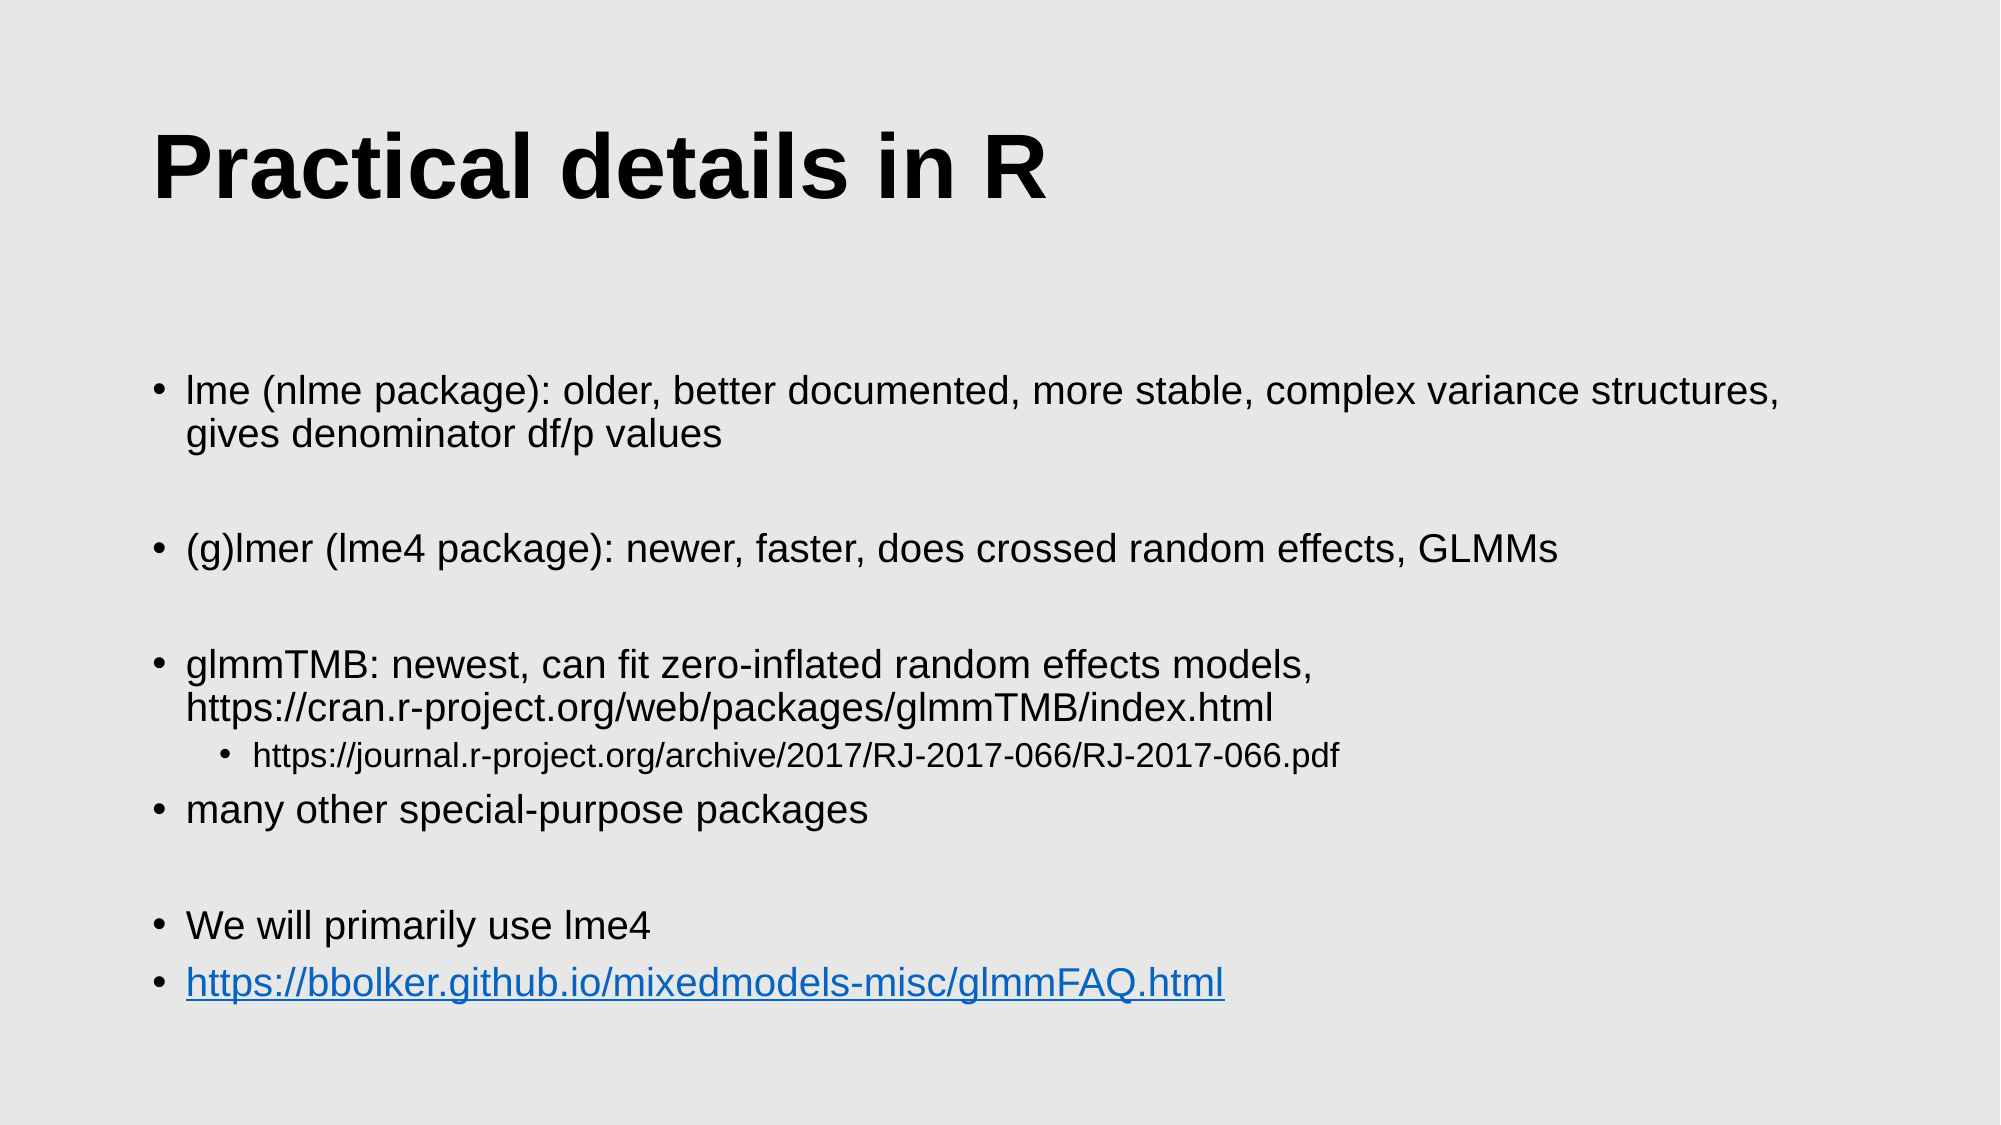

# Practical details in R

lme (nlme package): older, better documented, more stable, complex variance structures, gives denominator df/p values

(g)lmer (lme4 package): newer, faster, does crossed random effects, GLMMs

glmmTMB: newest, can fit zero-inflated random effects models, https://cran.r-project.org/web/packages/glmmTMB/index.html
https://journal.r-project.org/archive/2017/RJ-2017-066/RJ-2017-066.pdf
many other special-purpose packages

We will primarily use lme4
https://bbolker.github.io/mixedmodels-misc/glmmFAQ.html